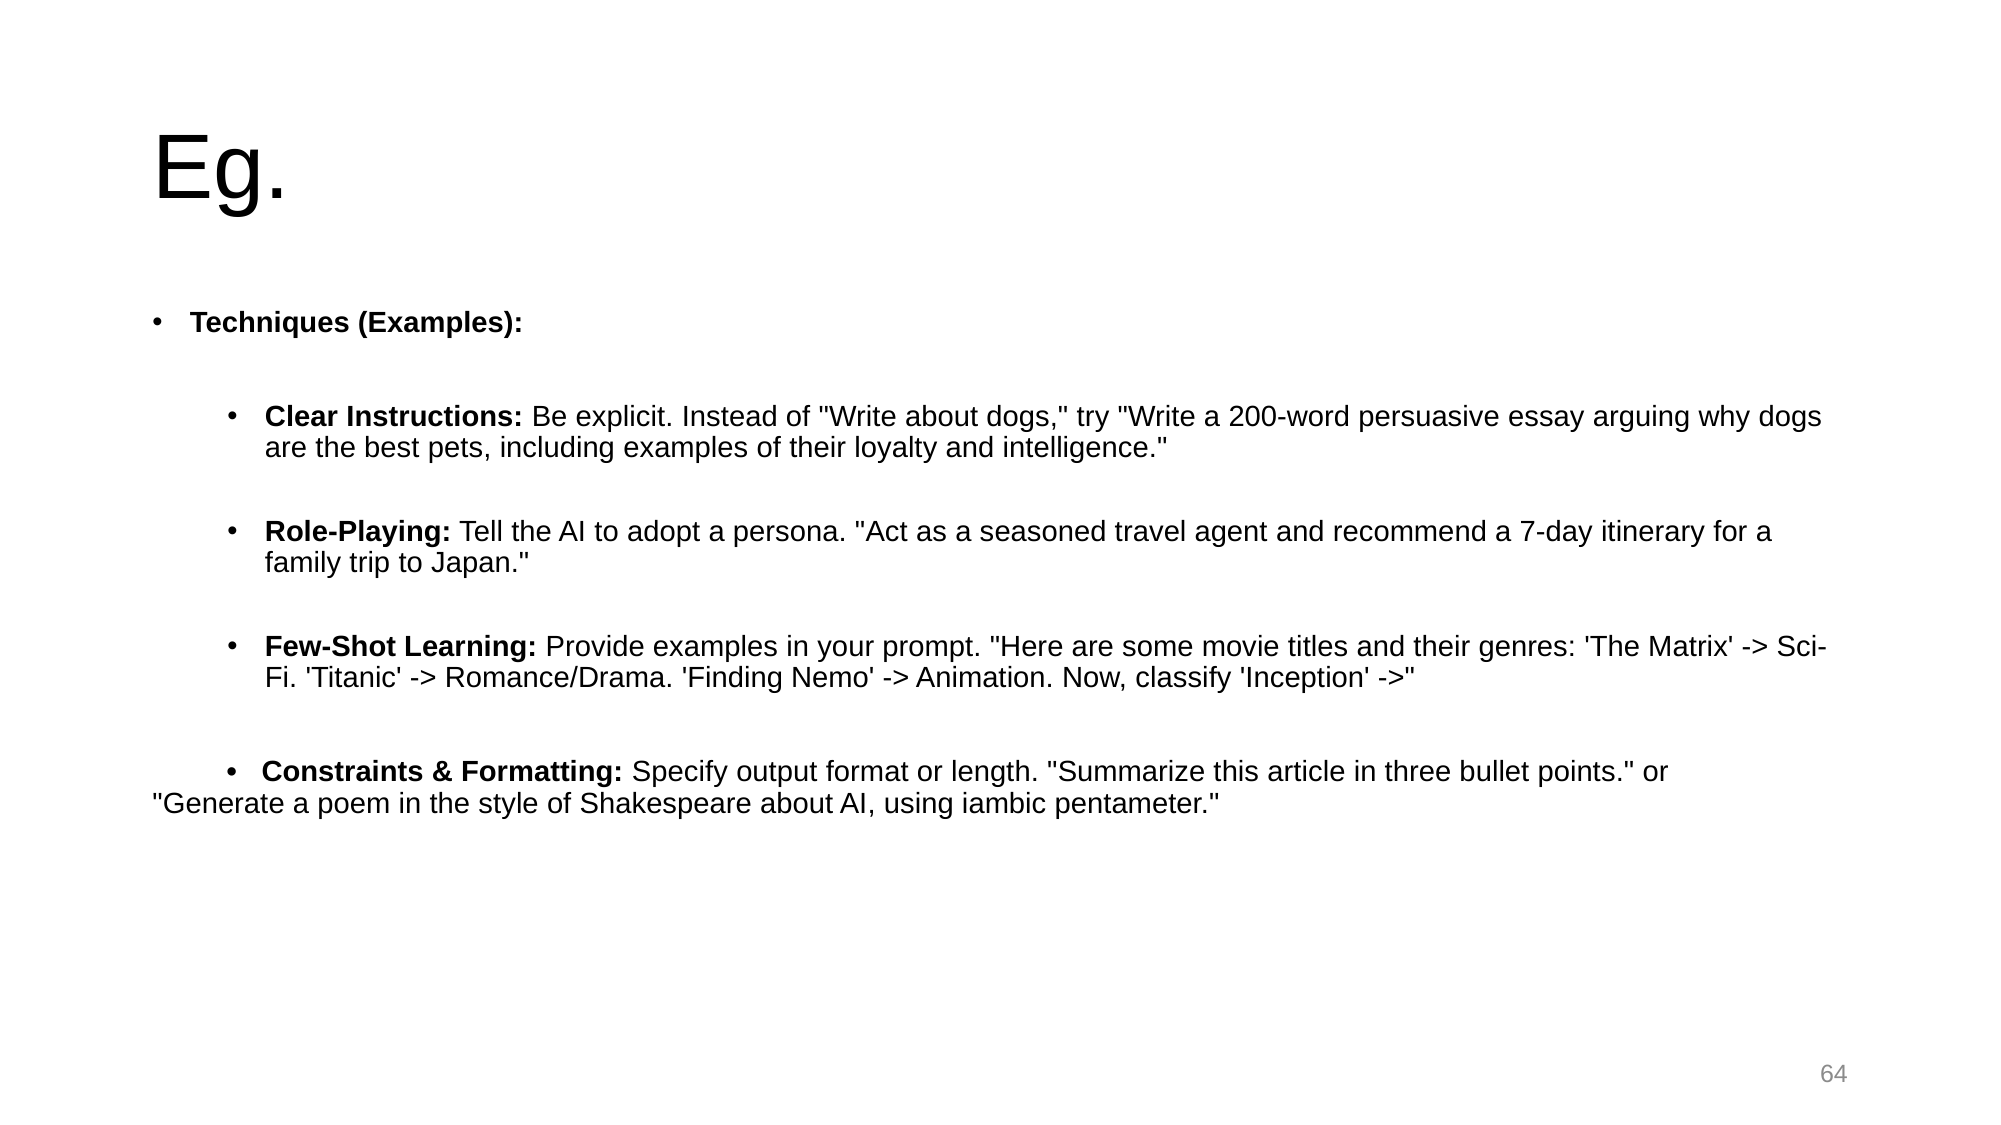

# Eg.
Techniques (Examples):

Clear Instructions: Be explicit. Instead of "Write about dogs," try "Write a 200-word persuasive essay arguing why dogs are the best pets, including examples of their loyalty and intelligence."

Role-Playing: Tell the AI to adopt a persona. "Act as a seasoned travel agent and recommend a 7-day itinerary for a family trip to Japan."

Few-Shot Learning: Provide examples in your prompt. "Here are some movie titles and their genres: 'The Matrix' -> Sci-Fi. 'Titanic' -> Romance/Drama. 'Finding Nemo' -> Animation. Now, classify 'Inception' ->"

         •   Constraints & Formatting: Specify output format or length. "Summarize this article in three bullet points." or     	"Generate a poem in the style of Shakespeare about AI, using iambic pentameter."
64